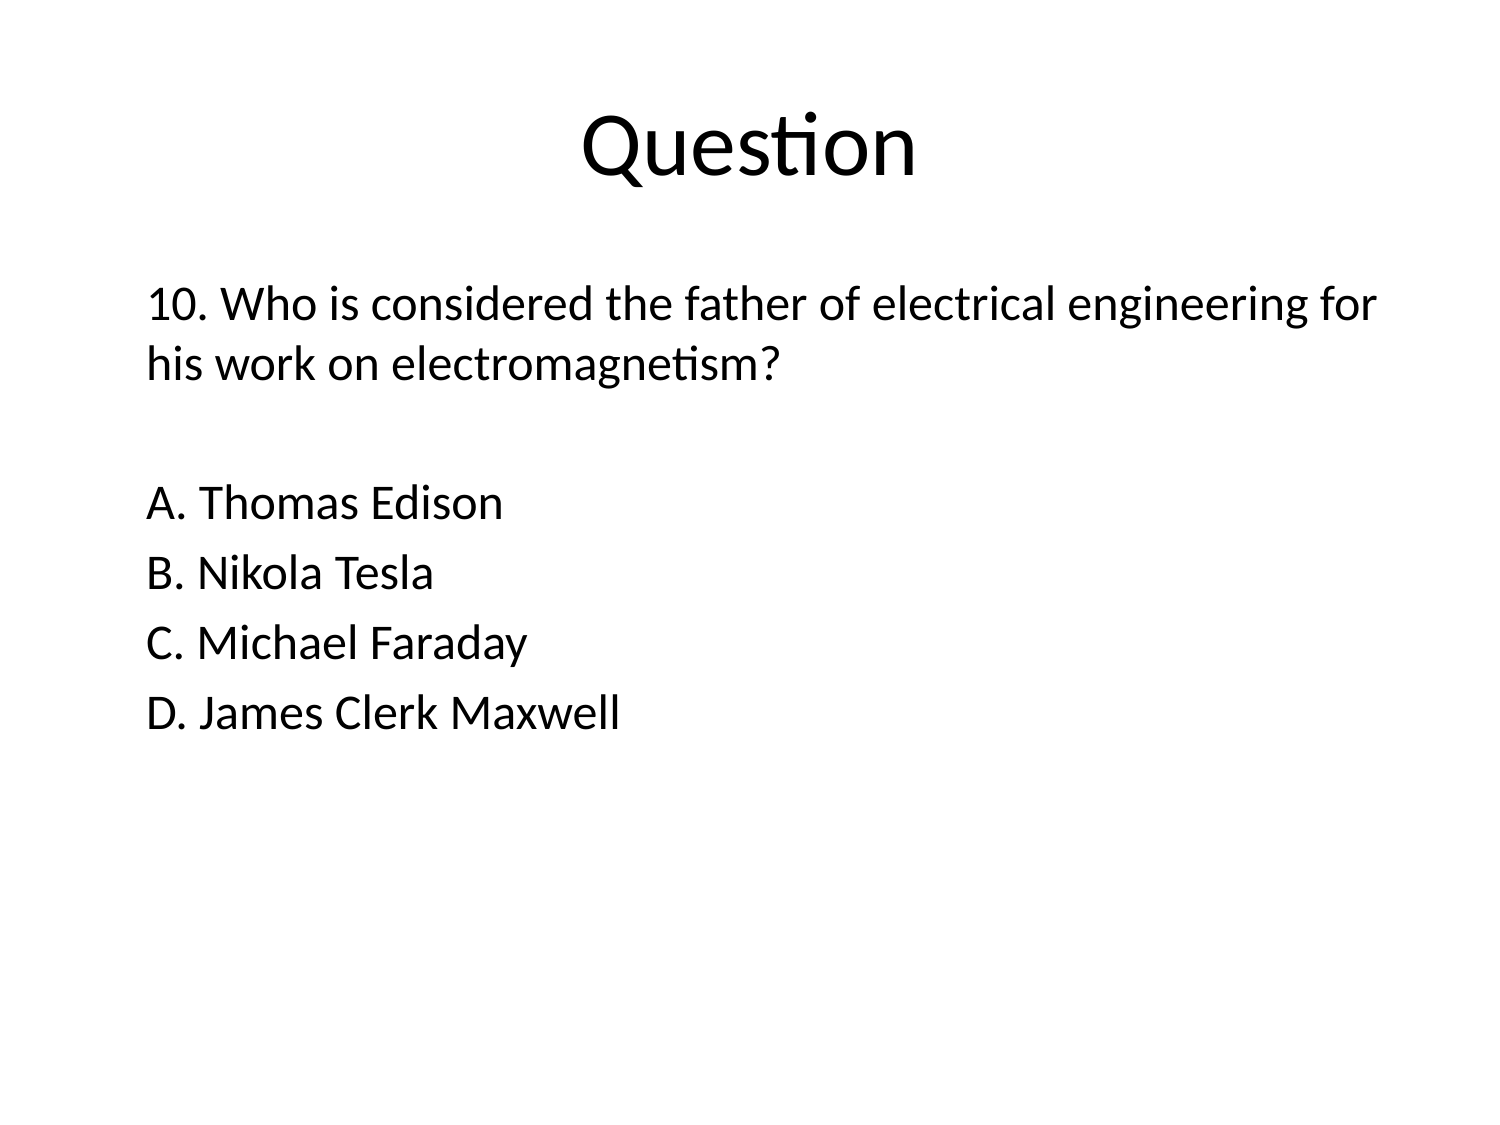

# Question
10. Who is considered the father of electrical engineering for his work on electromagnetism?

A. Thomas Edison
B. Nikola Tesla
C. Michael Faraday
D. James Clerk Maxwell